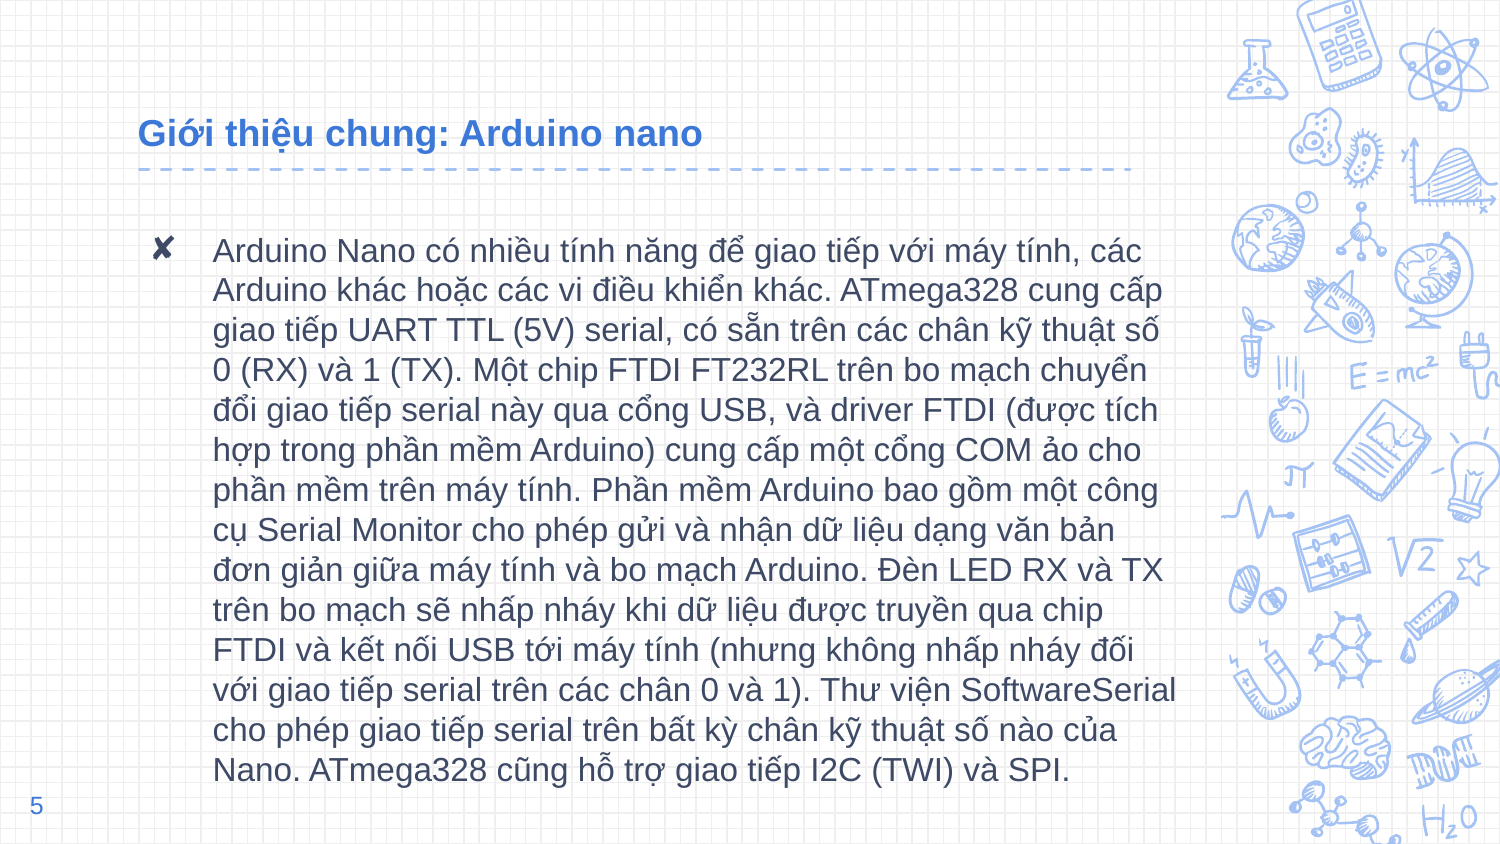

# Giới thiệu chung: Arduino nano
Arduino Nano có nhiều tính năng để giao tiếp với máy tính, các Arduino khác hoặc các vi điều khiển khác. ATmega328 cung cấp giao tiếp UART TTL (5V) serial, có sẵn trên các chân kỹ thuật số 0 (RX) và 1 (TX). Một chip FTDI FT232RL trên bo mạch chuyển đổi giao tiếp serial này qua cổng USB, và driver FTDI (được tích hợp trong phần mềm Arduino) cung cấp một cổng COM ảo cho phần mềm trên máy tính. Phần mềm Arduino bao gồm một công cụ Serial Monitor cho phép gửi và nhận dữ liệu dạng văn bản đơn giản giữa máy tính và bo mạch Arduino. Đèn LED RX và TX trên bo mạch sẽ nhấp nháy khi dữ liệu được truyền qua chip FTDI và kết nối USB tới máy tính (nhưng không nhấp nháy đối với giao tiếp serial trên các chân 0 và 1). Thư viện SoftwareSerial cho phép giao tiếp serial trên bất kỳ chân kỹ thuật số nào của Nano. ATmega328 cũng hỗ trợ giao tiếp I2C (TWI) và SPI.

5